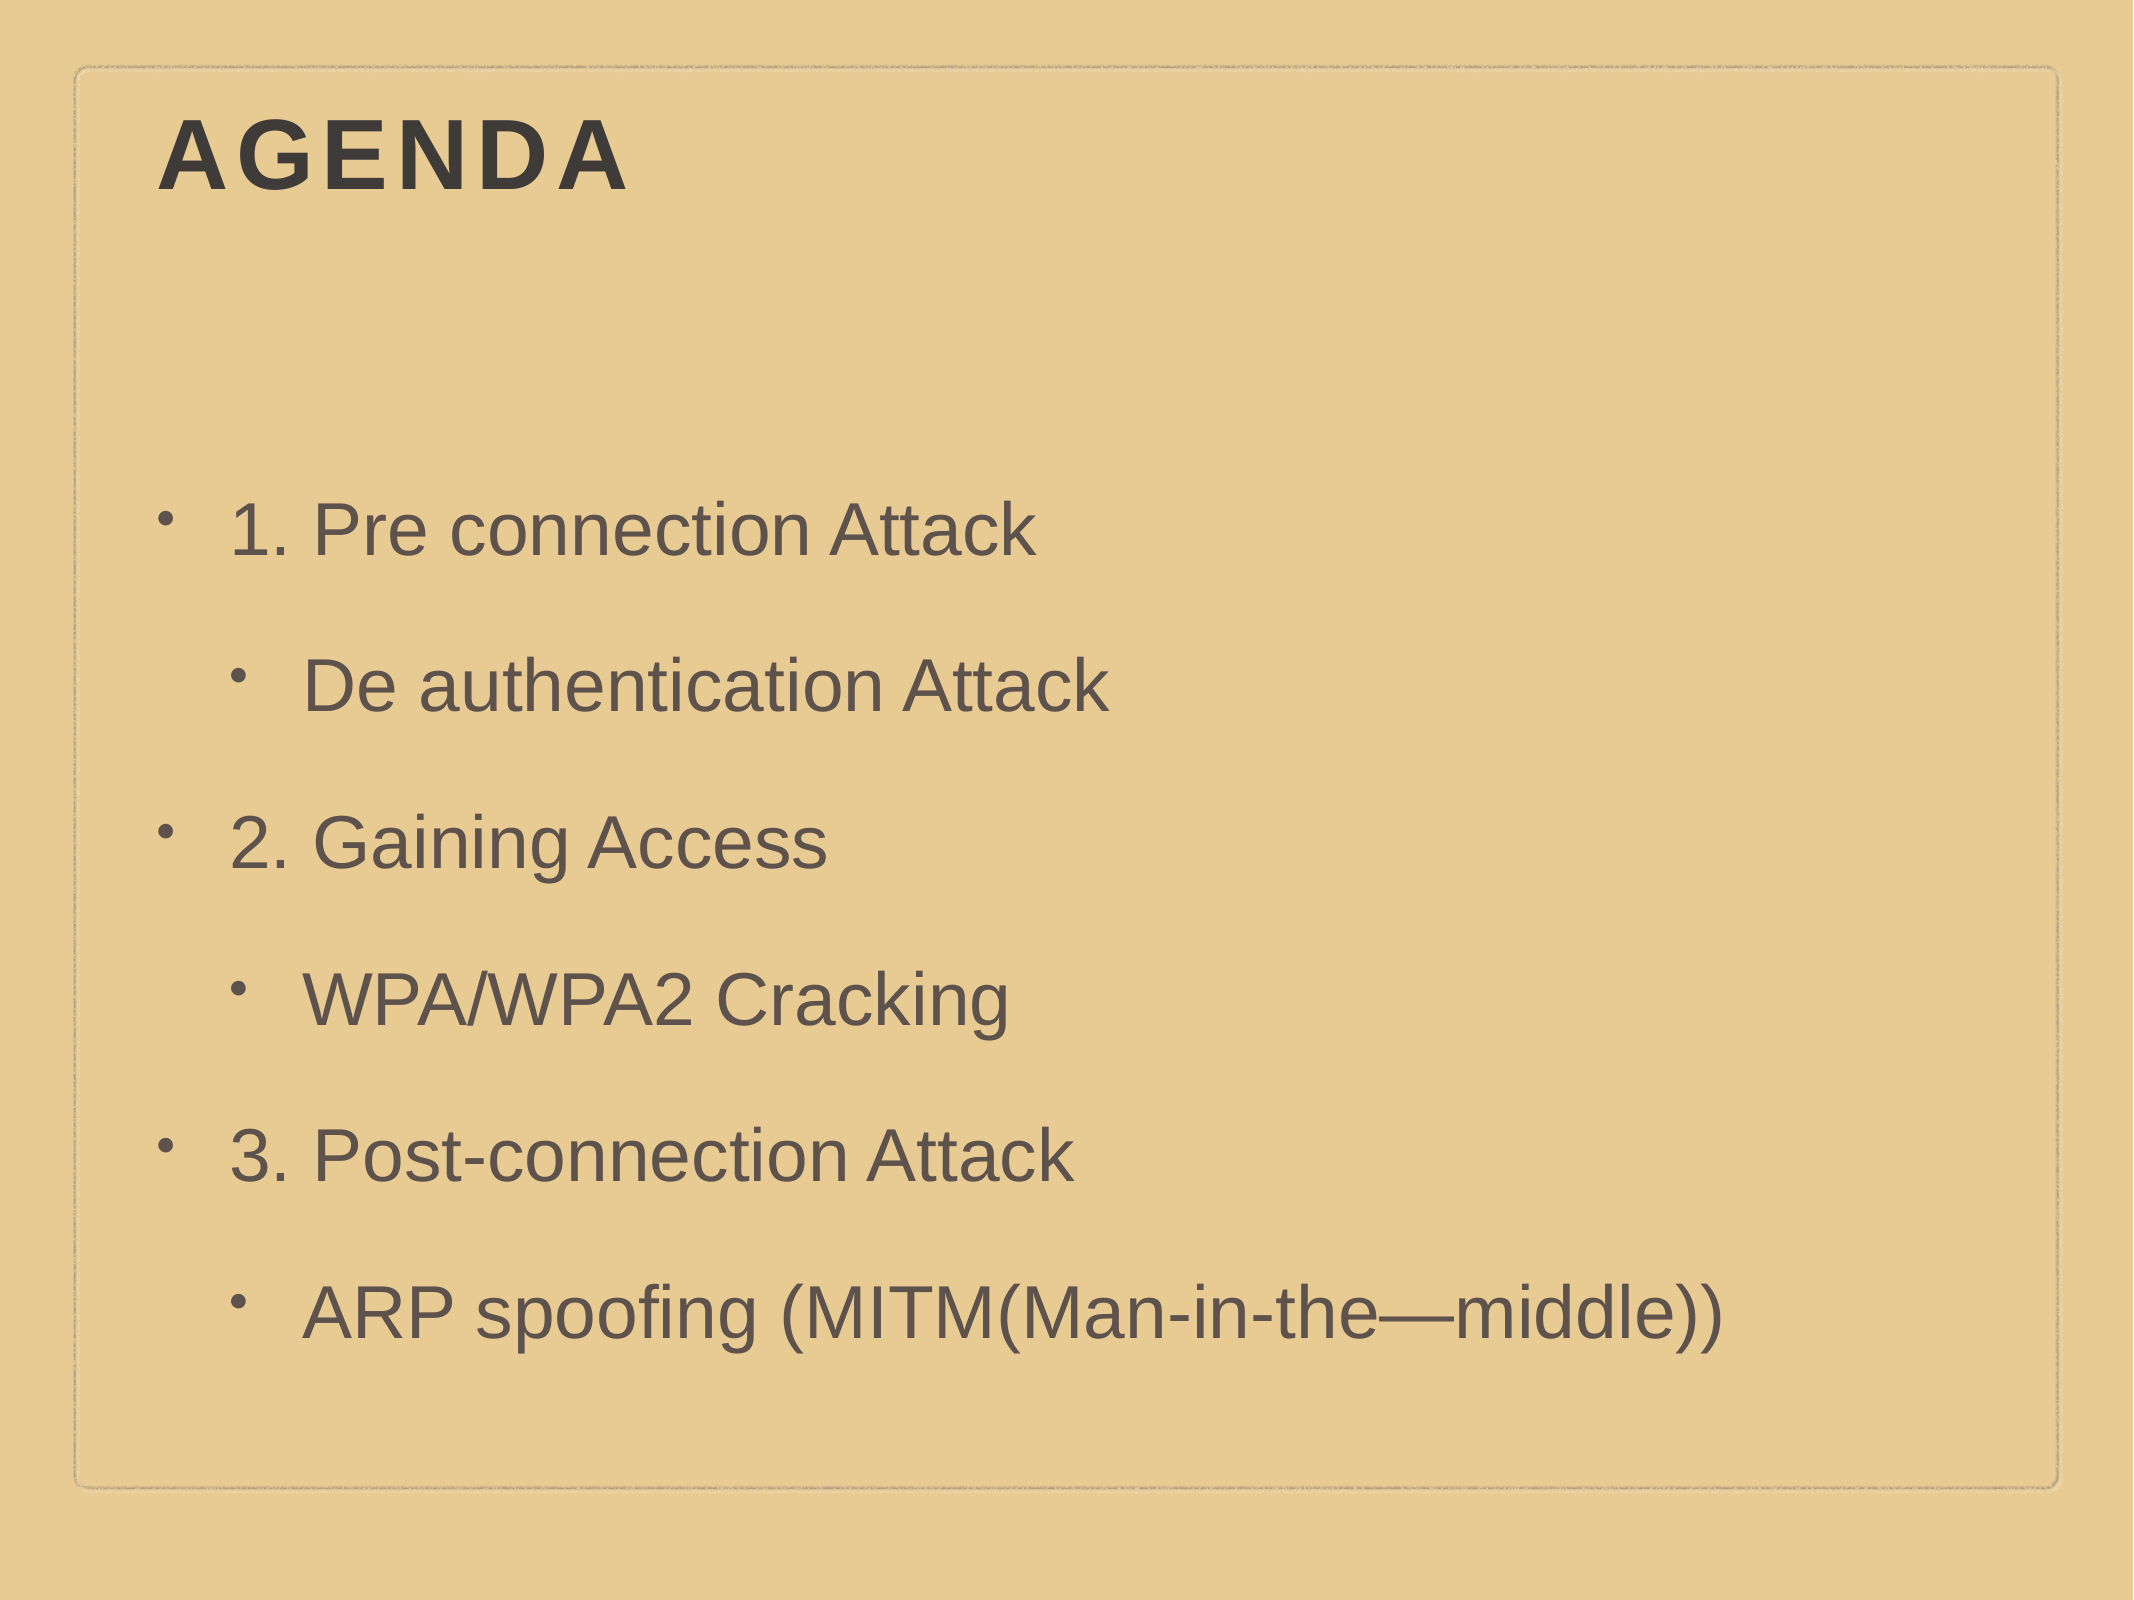

# Agenda
1. Pre connection Attack
De authentication Attack
2. Gaining Access
WPA/WPA2 Cracking
3. Post-connection Attack
ARP spoofing (MITM(Man-in-the—middle))